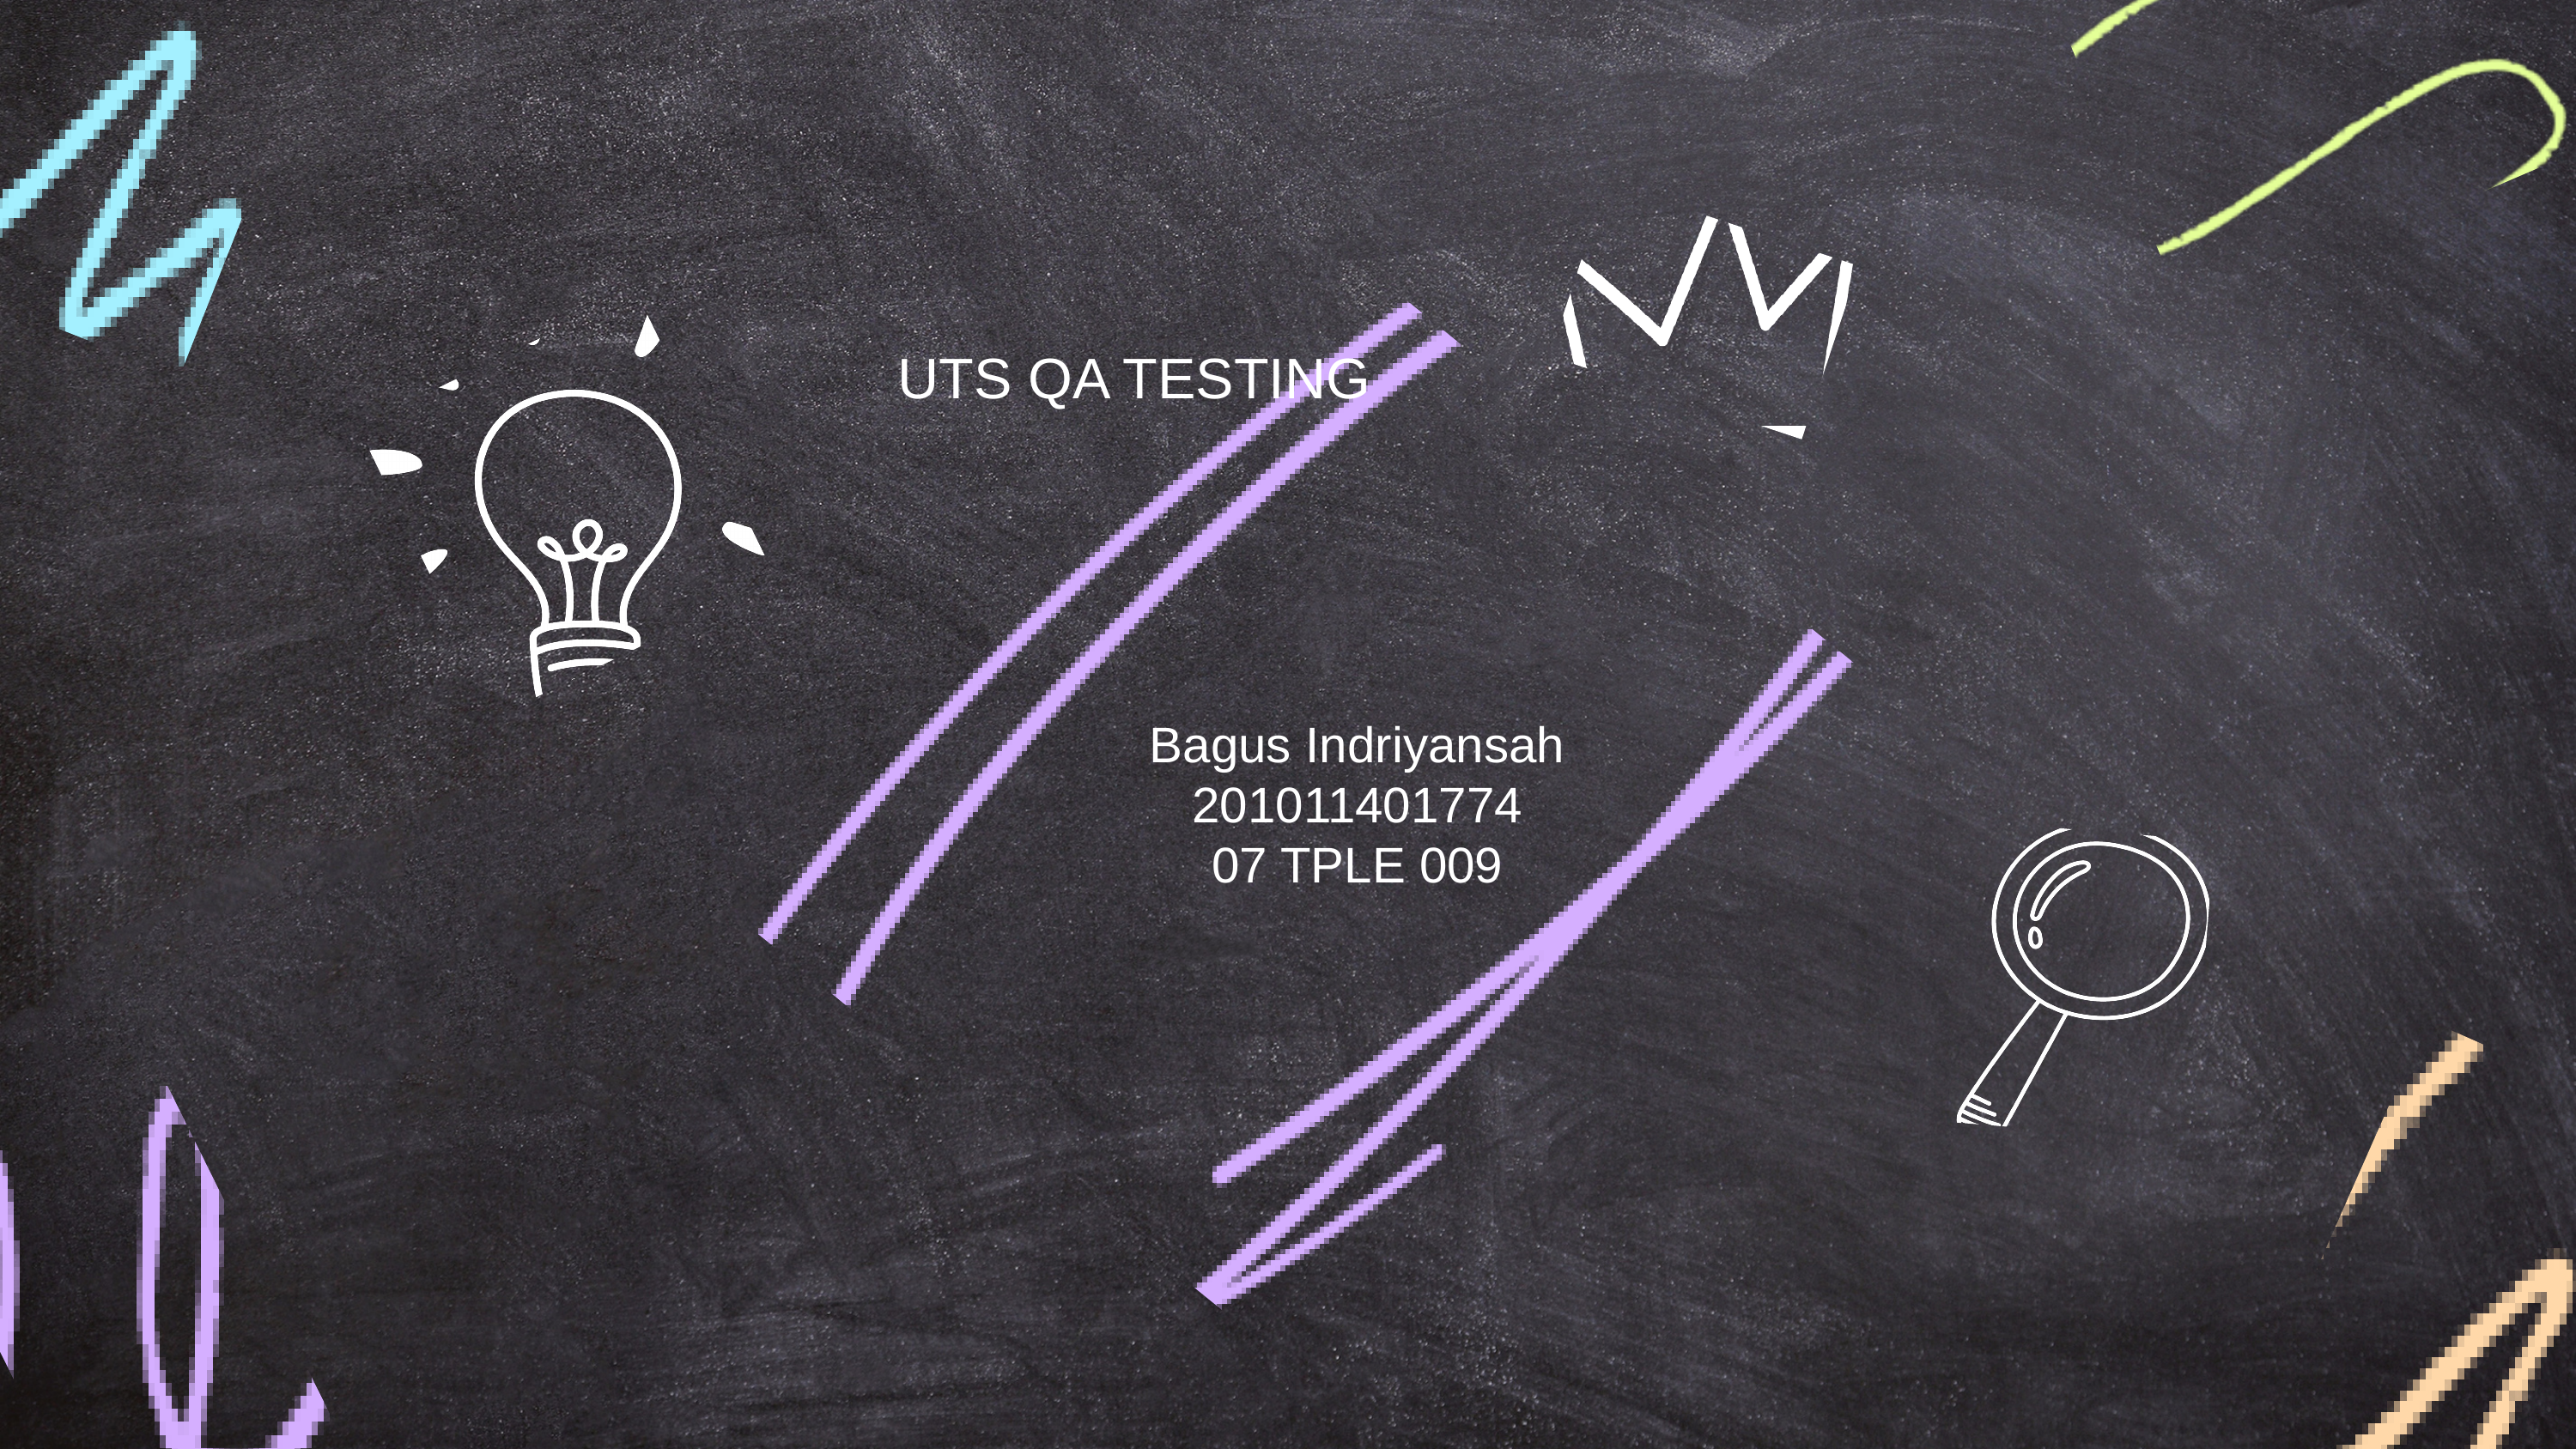

UTS QA TESTING

Bagus Indriyansah
201011401774
07 TPLE 009